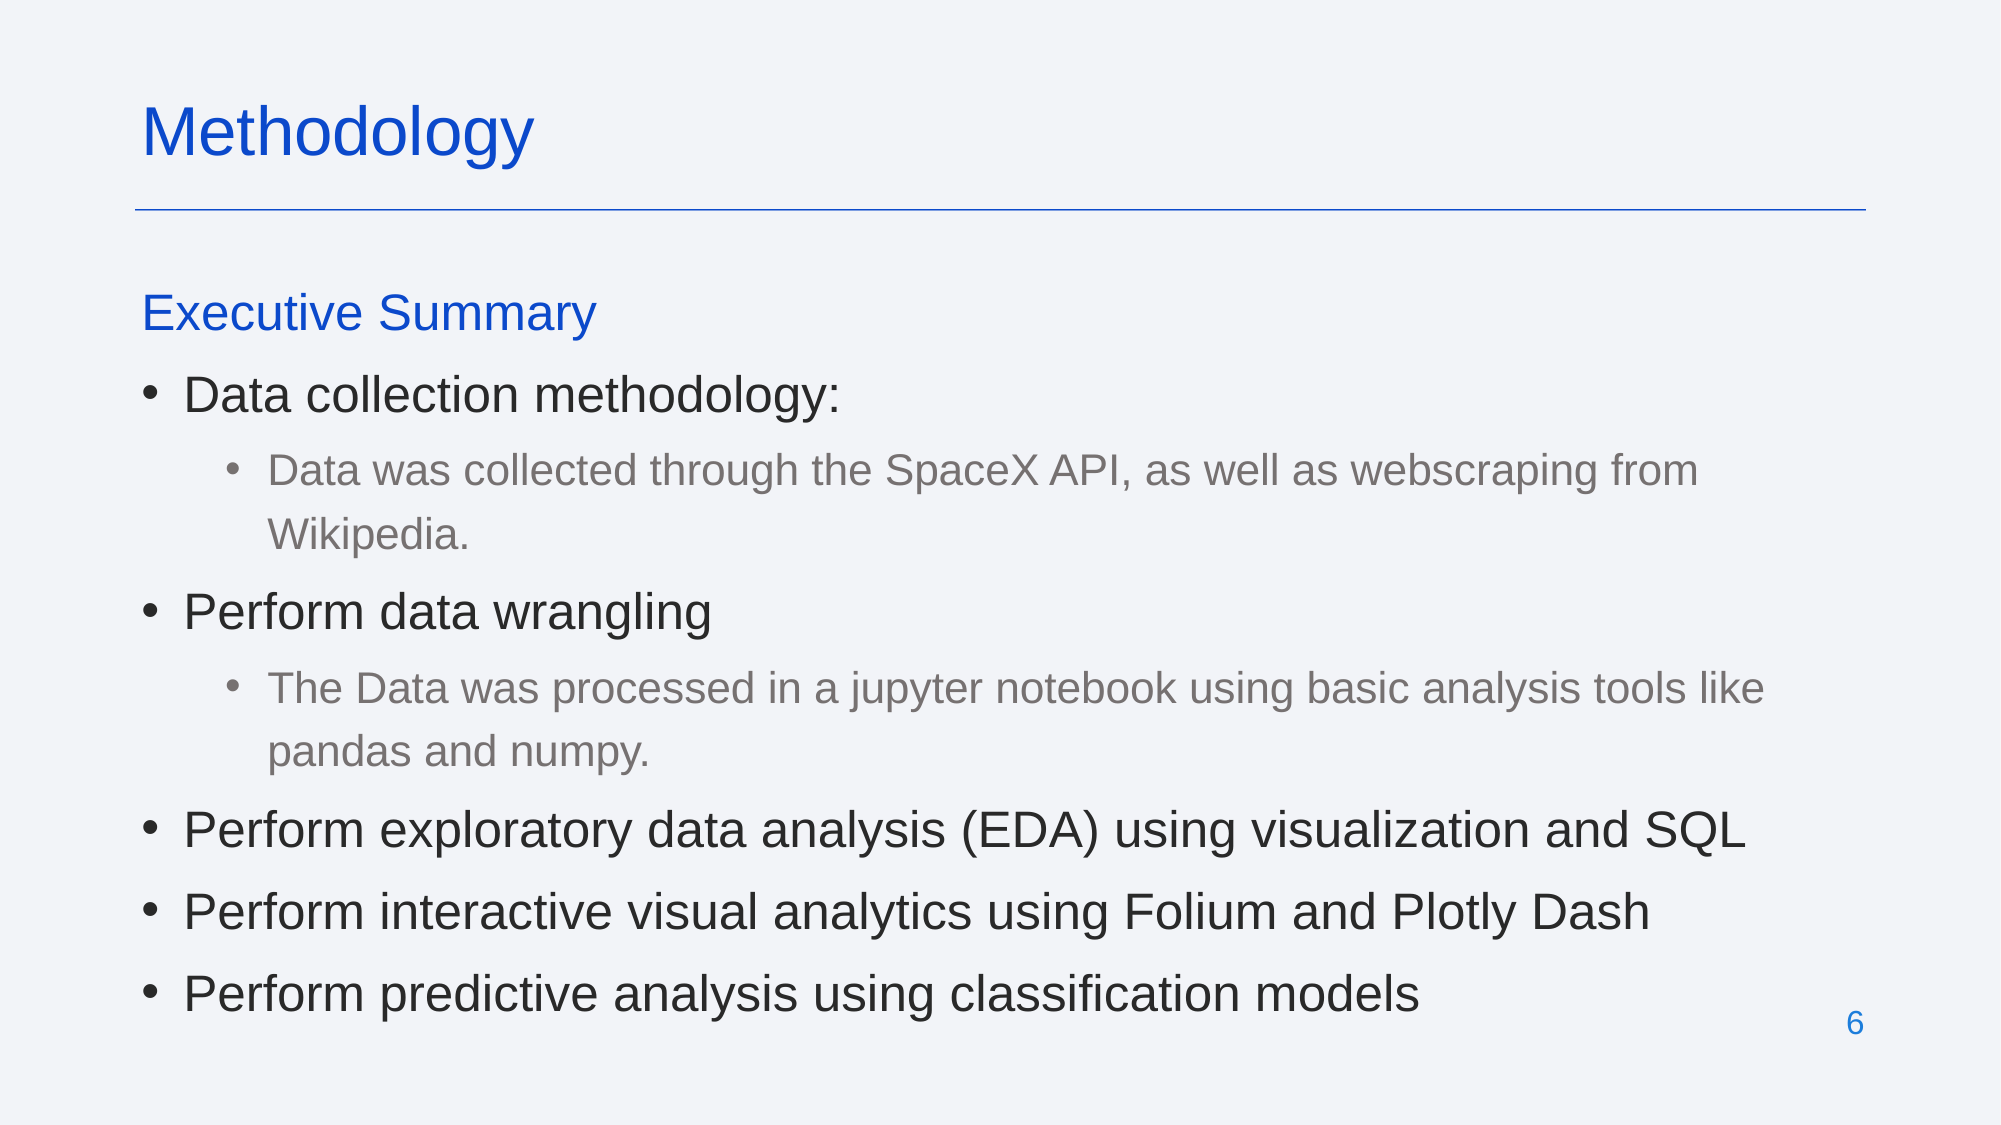

Methodology
Executive Summary
Data collection methodology:
Data was collected through the SpaceX API, as well as webscraping from Wikipedia.
Perform data wrangling
The Data was processed in a jupyter notebook using basic analysis tools like pandas and numpy.
Perform exploratory data analysis (EDA) using visualization and SQL
Perform interactive visual analytics using Folium and Plotly Dash
Perform predictive analysis using classification models

6